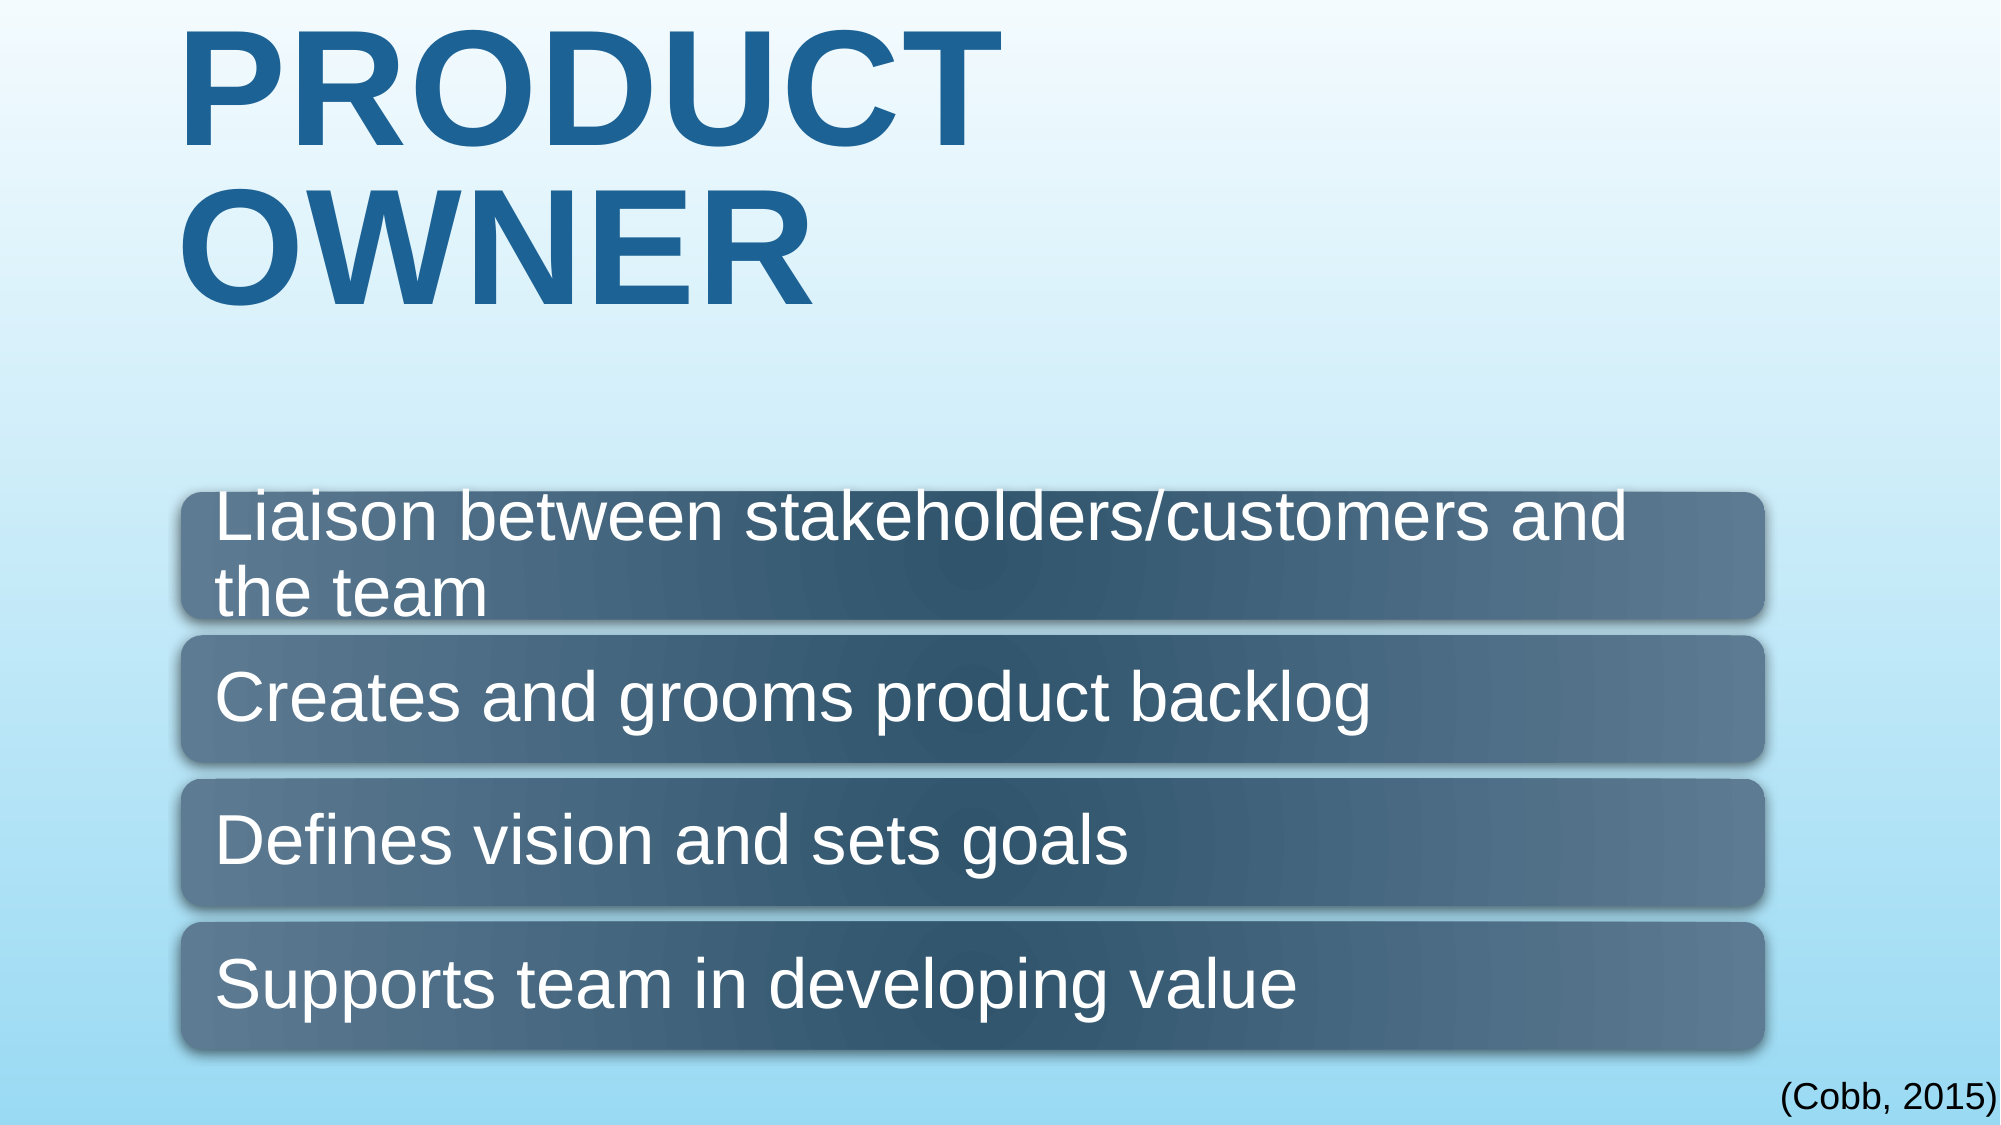

# Team Role: Product Owner
Liaison between stakeholders/customers and the team
Creates and grooms product backlog
Defines vision and sets goals
Supports team in developing value
(Cobb, 2015)